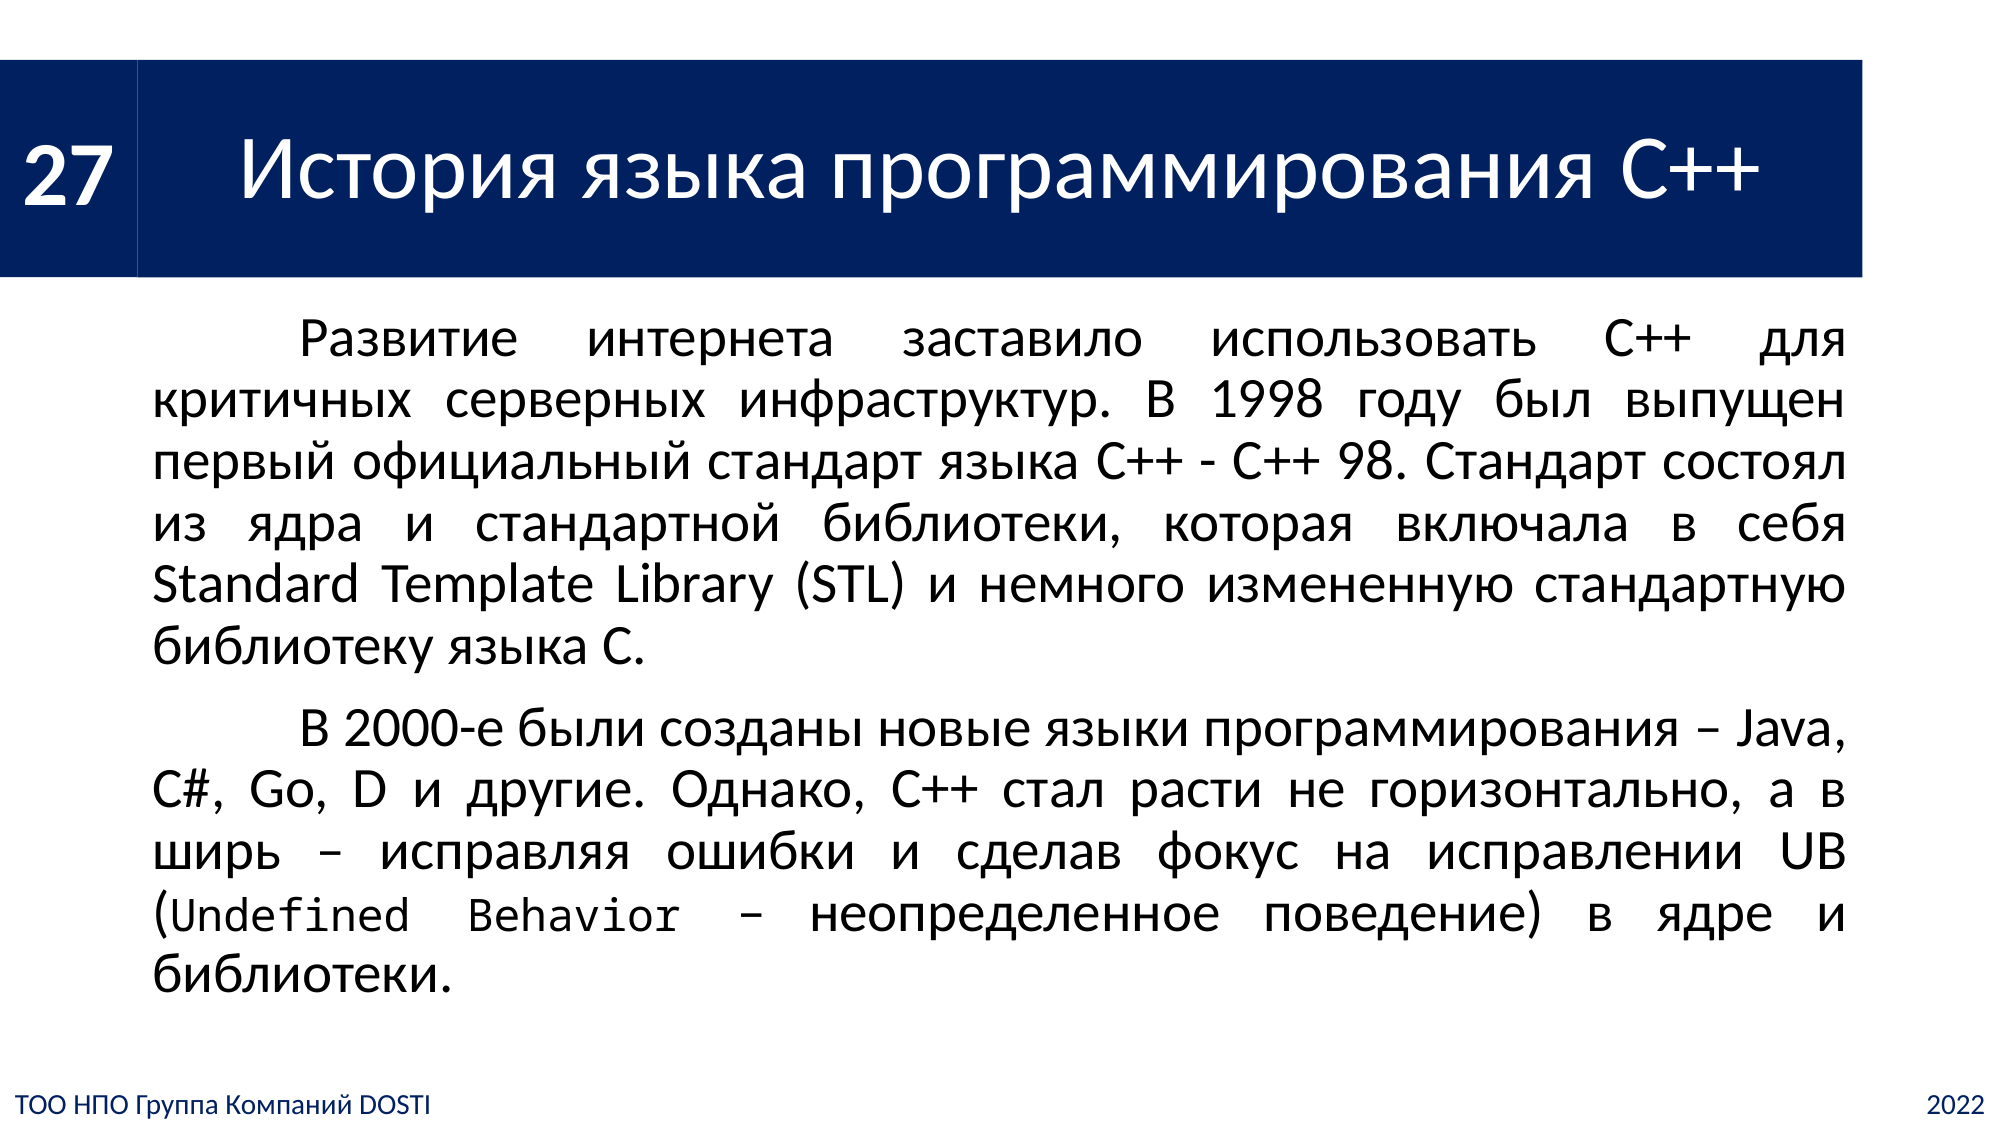

27
# История языка программирования C++
	Развитие интернета заставило использовать C++ для критичных серверных инфраструктур. В 1998 году был выпущен первый официальный стандарт языка C++ - C++ 98. Стандарт состоял из ядра и стандартной библиотеки, которая включала в себя Standard Template Library (STL) и немного измененную стандартную библиотеку языка C.
	В 2000-е были созданы новые языки программирования – Java, C#, Go, D и другие. Однако, С++ стал расти не горизонтально, а в ширь – исправляя ошибки и сделав фокус на исправлении UB (Undefined Behavior – неопределенное поведение) в ядре и библиотеки.
ТОО НПО Группа Компаний DOSTI
2022